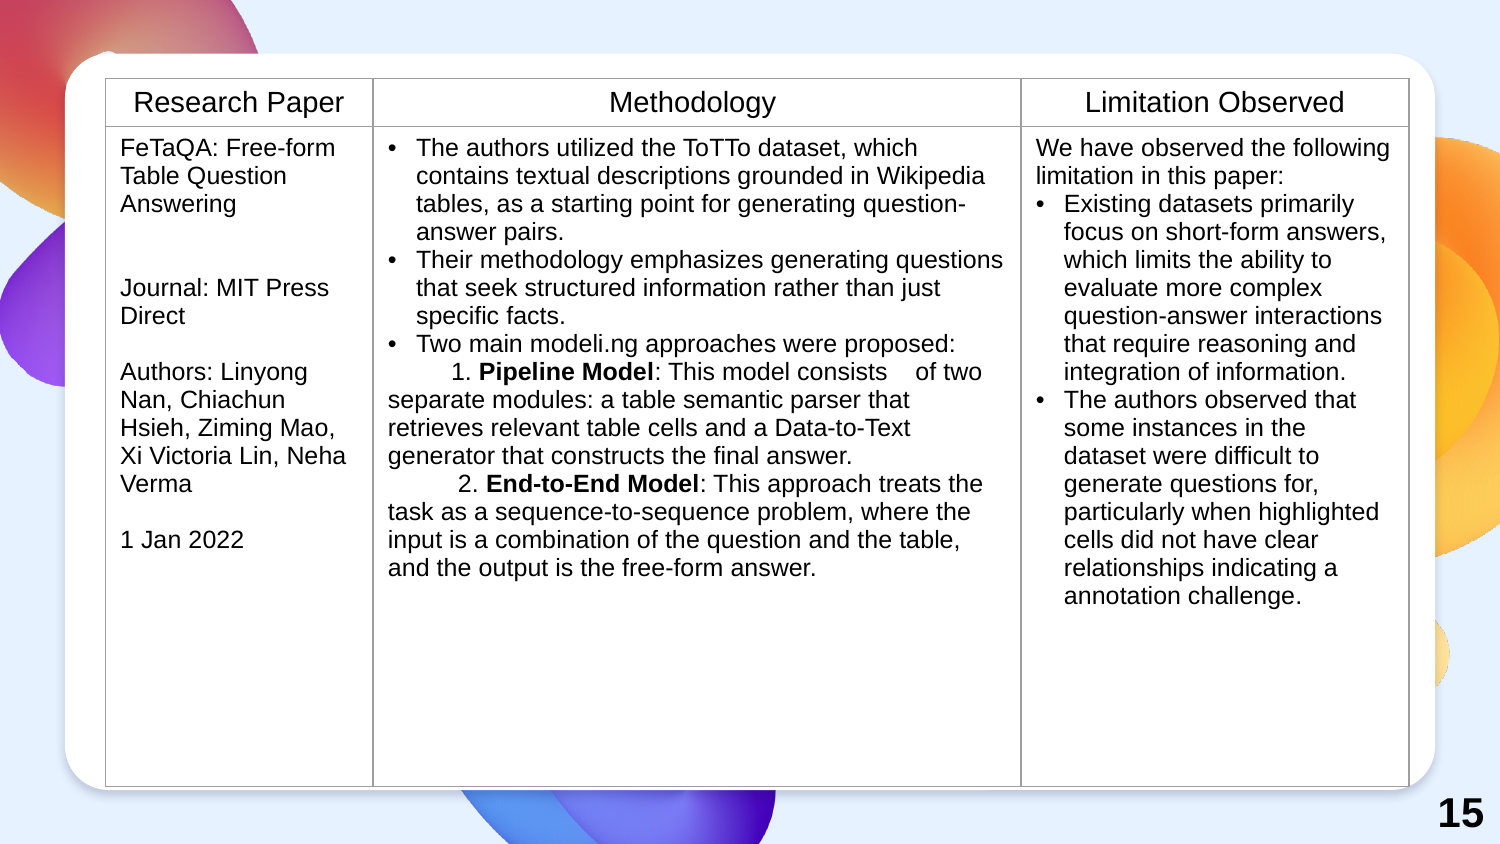

| Research Paper | Methodology | Limitation Observed |
| --- | --- | --- |
| FeTaQA: Free-form Table Question Answering  Journal: MIT Press Direct Authors: Linyong Nan, Chiachun Hsieh, Ziming Mao, Xi Victoria Lin, Neha Verma 1 Jan 2022 | The authors utilized the ToTTo dataset, which contains textual descriptions grounded in Wikipedia tables, as a starting point for generating question-answer pairs. Their methodology emphasizes generating questions that seek structured information rather than just specific facts. Two main modeli.ng approaches were proposed:  1. Pipeline Model: This model consists of two separate modules: a table semantic parser that retrieves relevant table cells and a Data-to-Text generator that constructs the final answer. 2. End-to-End Model: This approach treats the task as a sequence-to-sequence problem, where the input is a combination of the question and the table, and the output is the free-form answer. | We have observed the following limitation in this paper: Existing datasets primarily focus on short-form answers, which limits the ability to evaluate more complex question-answer interactions that require reasoning and integration of information.  The authors observed that some instances in the dataset were difficult to generate questions for, particularly when highlighted cells did not have clear relationships indicating a annotation challenge. |
15